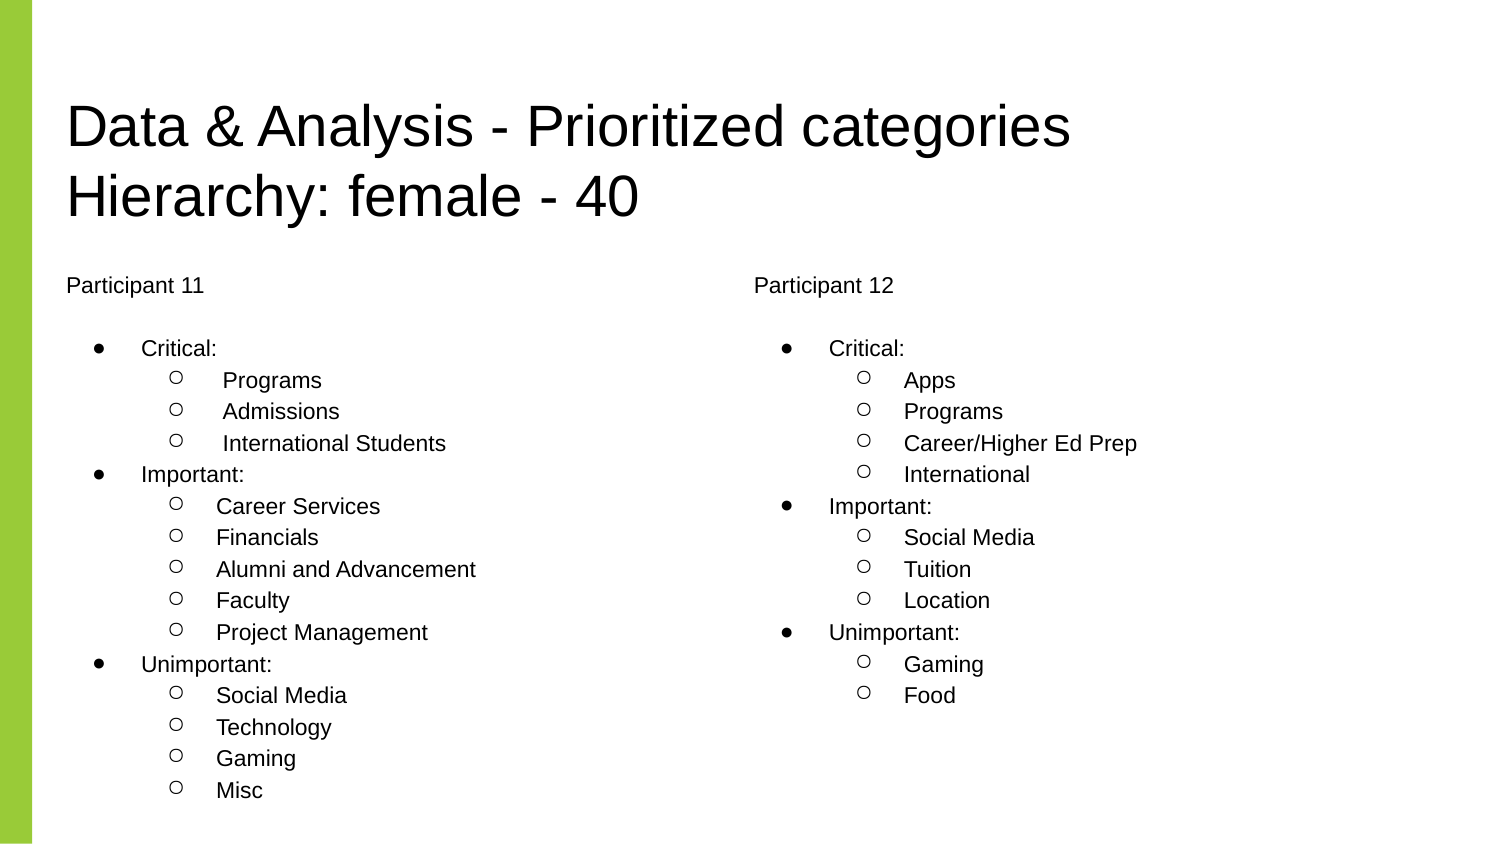

# Data & Analysis - Prioritized categories
Hierarchy: female - 40
Participant 11

Critical:
 Programs
 Admissions
 International Students
Important:
Career Services
Financials
Alumni and Advancement
Faculty
Project Management
Unimportant:
Social Media
Technology
Gaming
Misc

Participant 12

Critical:
Apps
Programs
Career/Higher Ed Prep
International
Important:
Social Media
Tuition
Location
Unimportant:
Gaming
Food